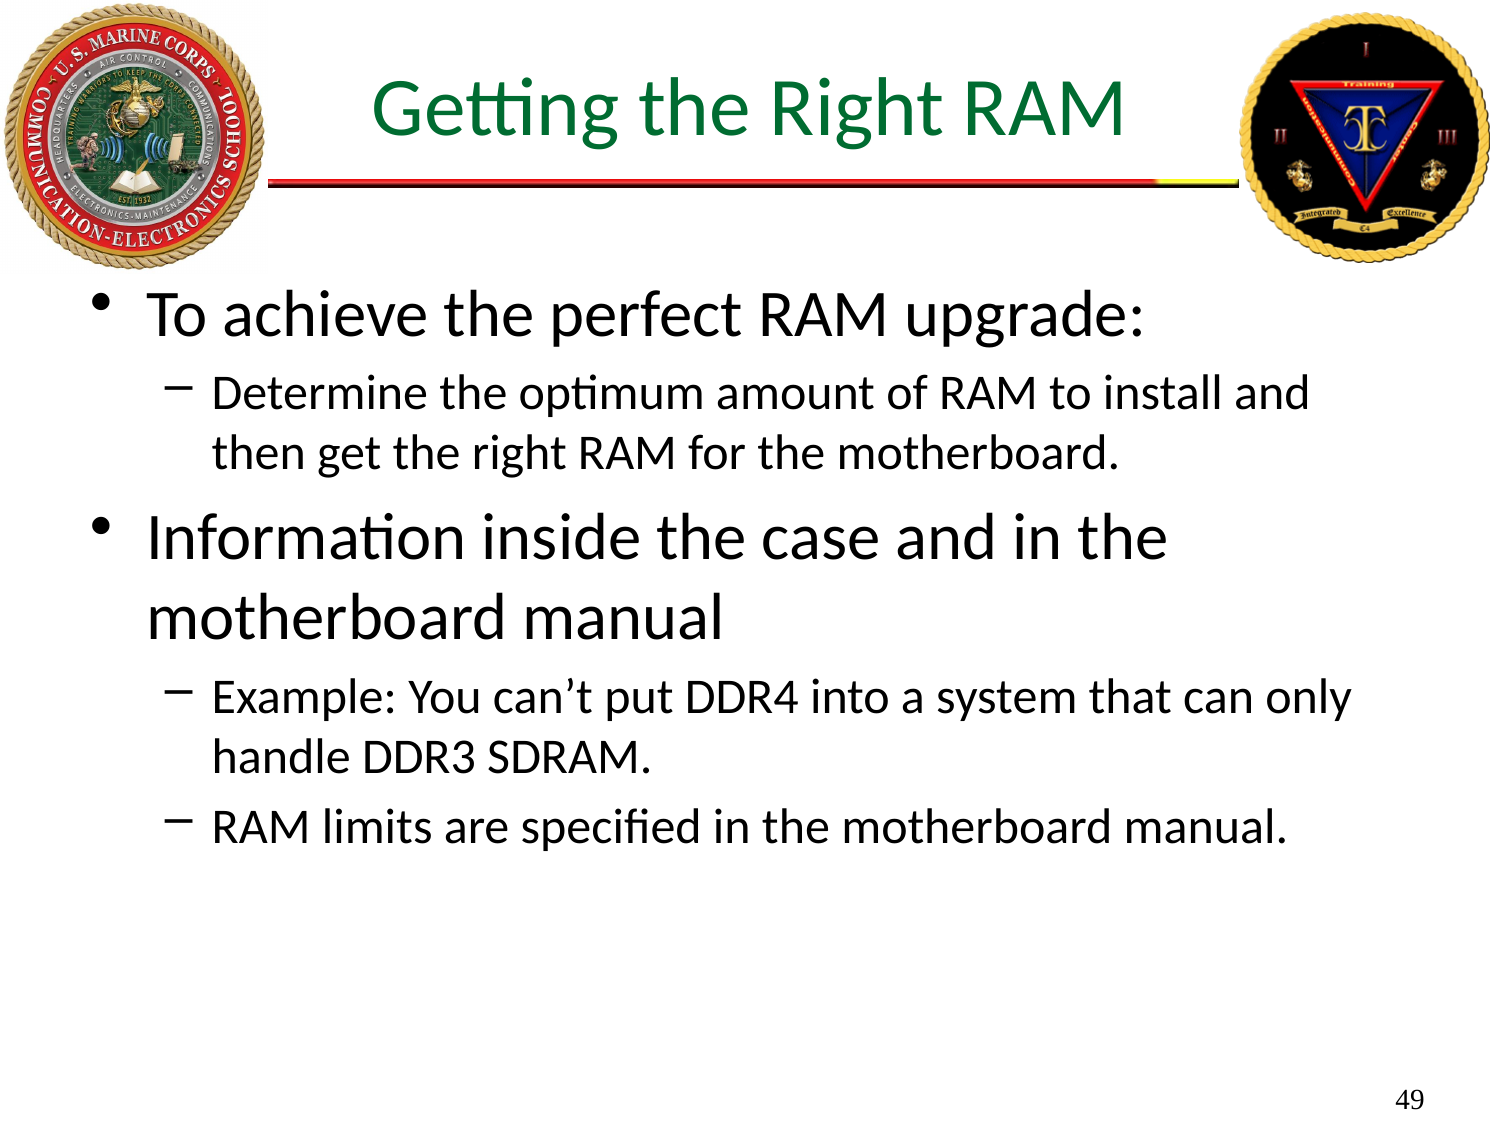

# Getting the Right RAM
To achieve the perfect RAM upgrade:
Determine the optimum amount of RAM to install and then get the right RAM for the motherboard.
Information inside the case and in the motherboard manual
Example: You can’t put DDR4 into a system that can only handle DDR3 SDRAM.
RAM limits are specified in the motherboard manual.